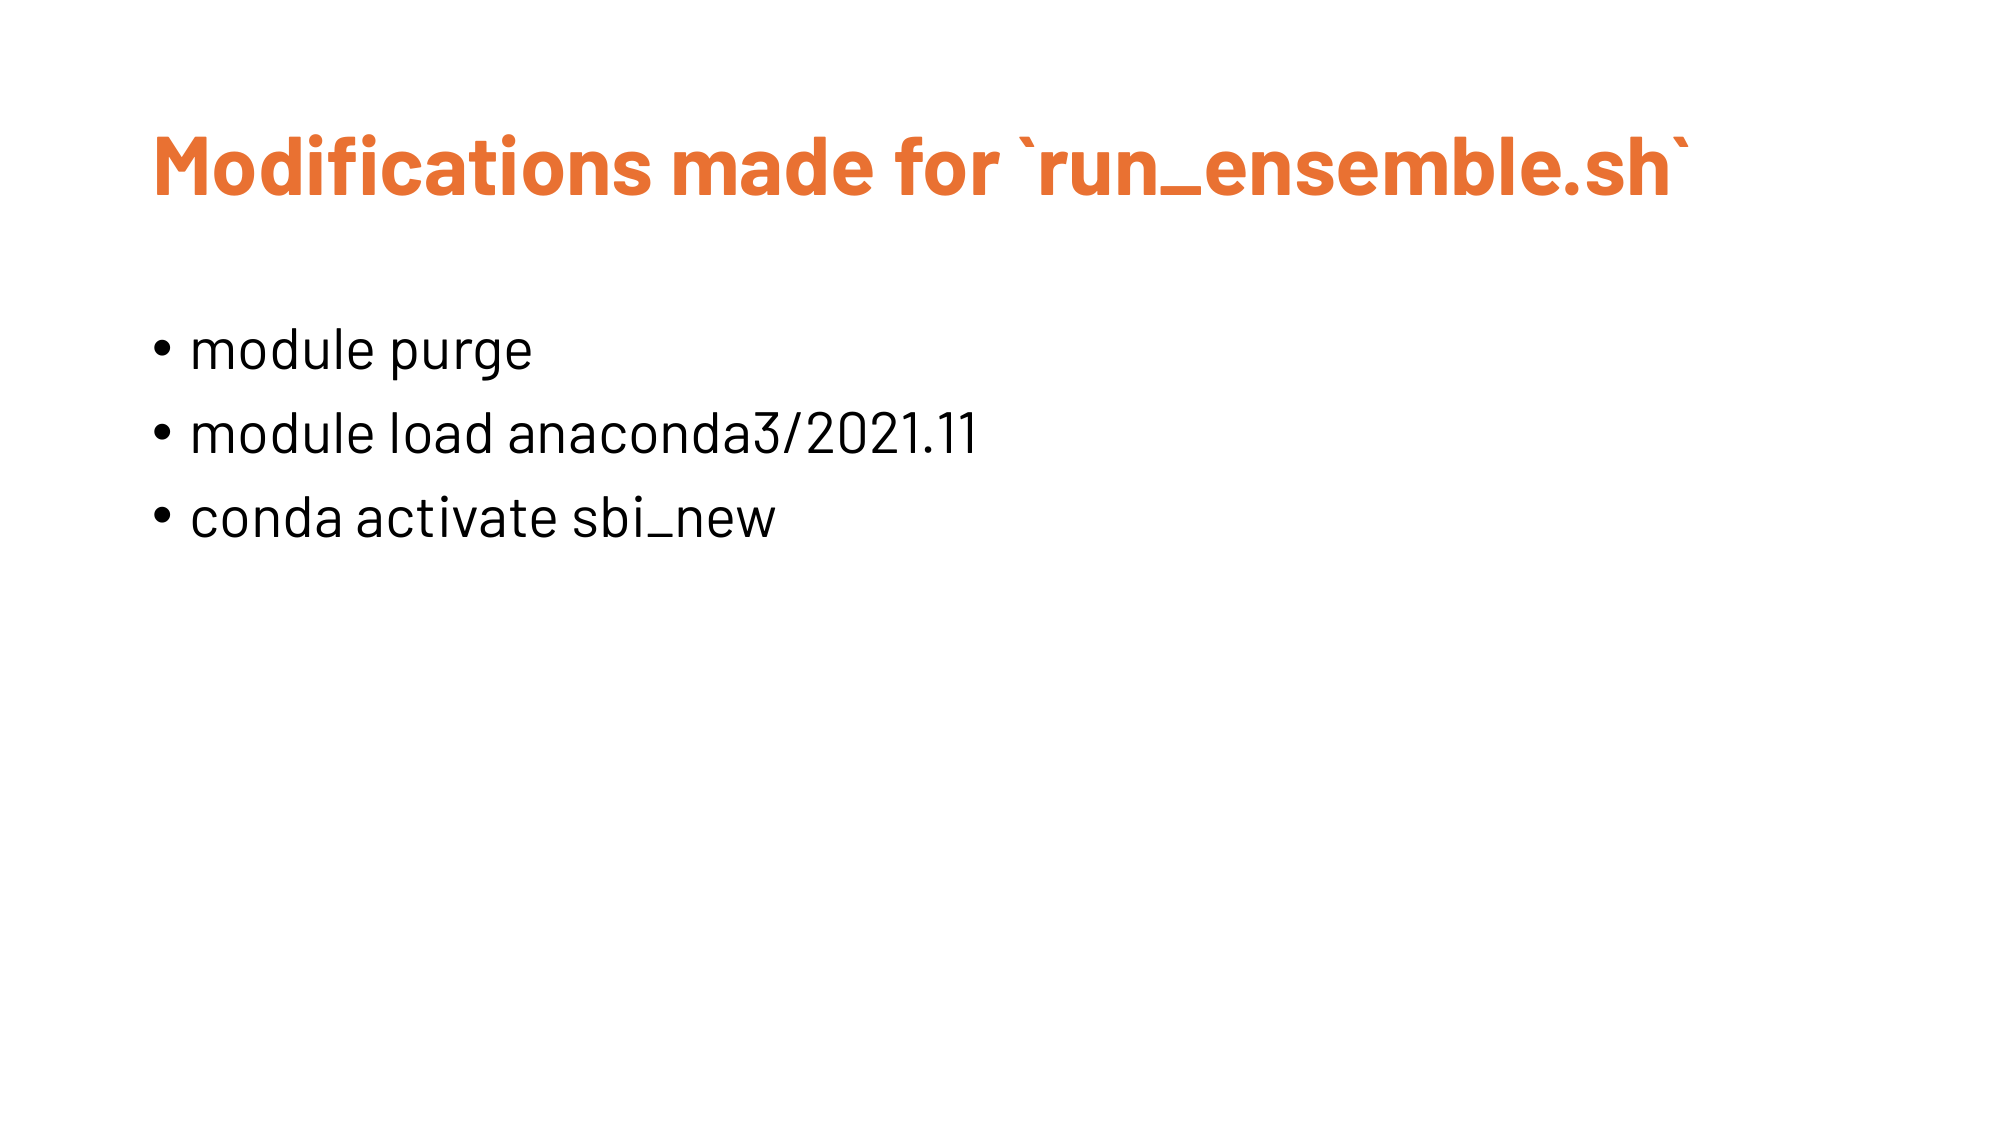

# Modifications made for `run_ensemble.sh`
module purge
module load anaconda3/2021.11
conda activate sbi_new